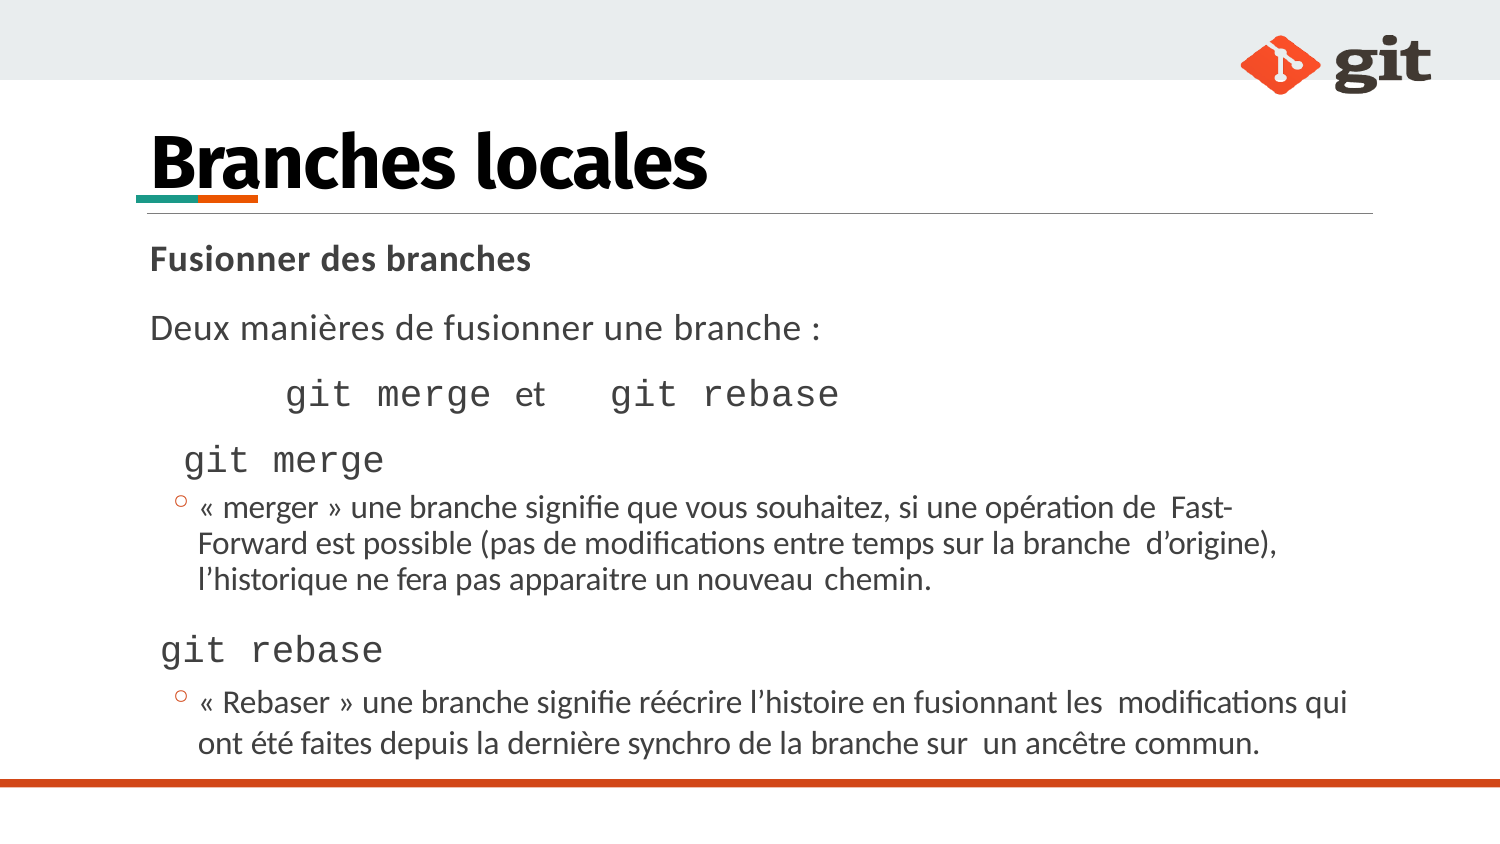

# Branches locales
Fusionner des branches
Deux manières de fusionner une branche :
git merge et	git rebase  git merge
« merger » une branche signifie que vous souhaitez, si une opération de  Fast-Forward est possible (pas de modifications entre temps sur la branche  d’origine), l’historique ne fera pas apparaitre un nouveau chemin.
git rebase
« Rebaser » une branche signifie réécrire l’histoire en fusionnant les  modifications qui ont été faites depuis la dernière synchro de la branche sur  un ancêtre commun.